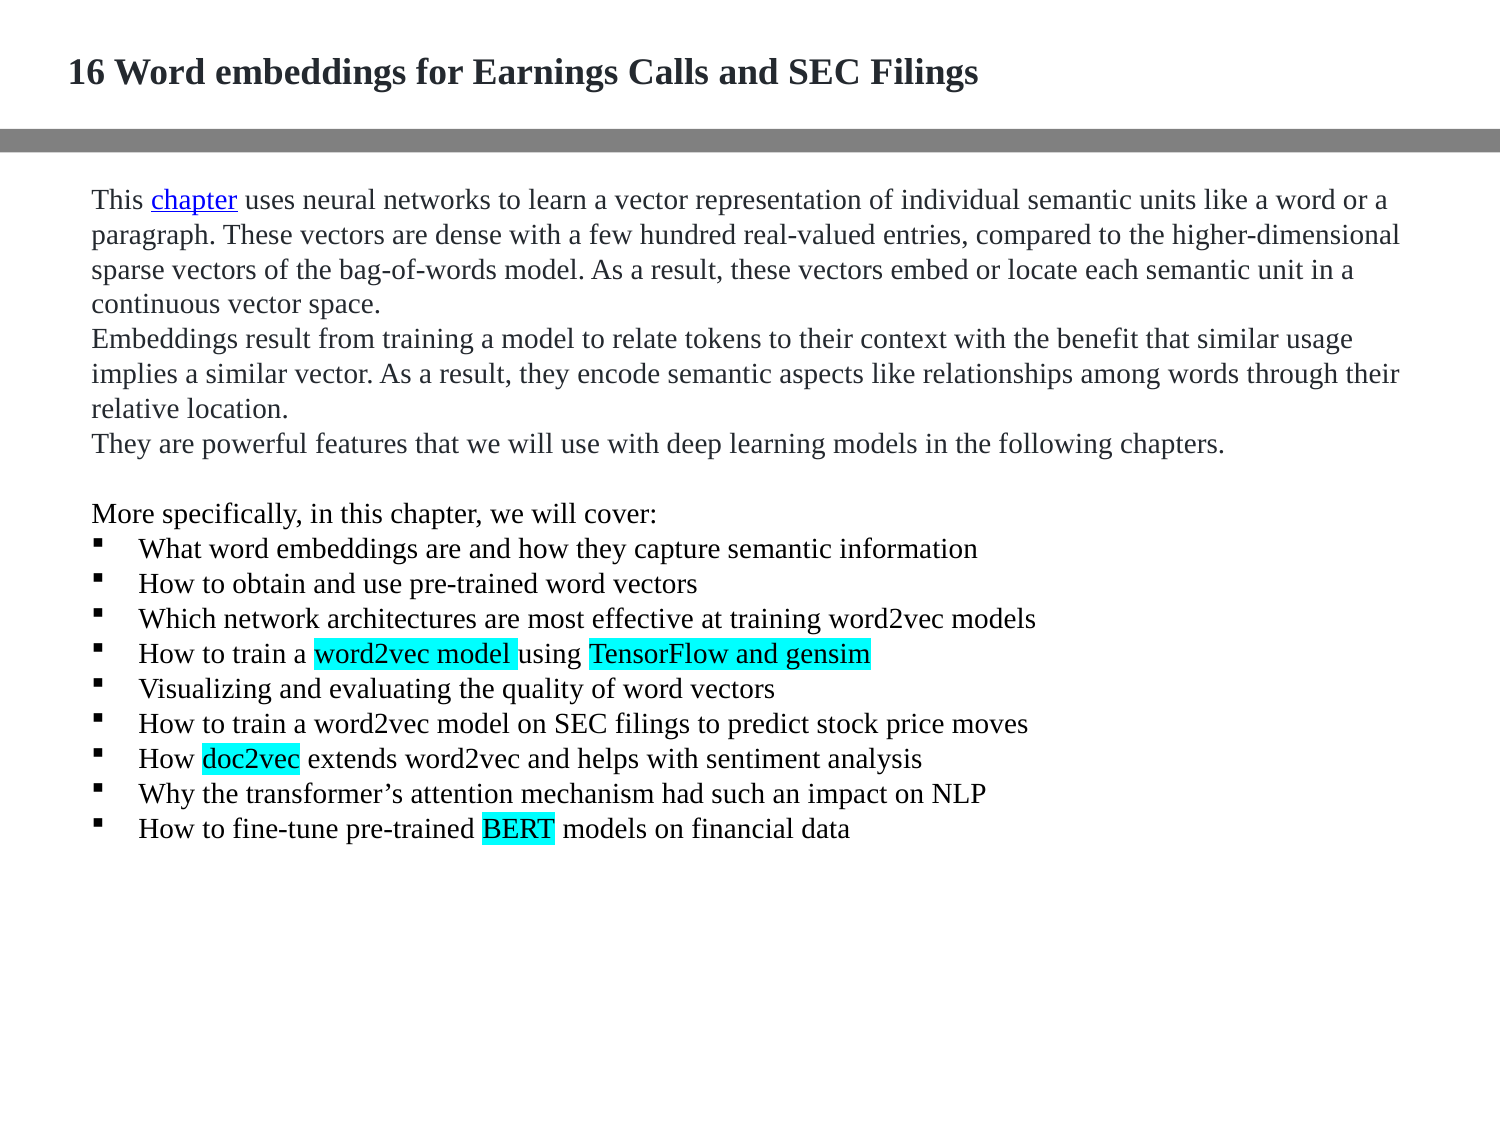

16 Word embeddings for Earnings Calls and SEC Filings

This chapter uses neural networks to learn a vector representation of individual semantic units like a word or a paragraph. These vectors are dense with a few hundred real-valued entries, compared to the higher-dimensional sparse vectors of the bag-of-words model. As a result, these vectors embed or locate each semantic unit in a continuous vector space.
Embeddings result from training a model to relate tokens to their context with the benefit that similar usage implies a similar vector. As a result, they encode semantic aspects like relationships among words through their relative location.
They are powerful features that we will use with deep learning models in the following chapters.

More specifically, in this chapter, we will cover:
What word embeddings are and how they capture semantic information
How to obtain and use pre-trained word vectors
Which network architectures are most effective at training word2vec models
How to train a word2vec model using TensorFlow and gensim
Visualizing and evaluating the quality of word vectors
How to train a word2vec model on SEC filings to predict stock price moves
How doc2vec extends word2vec and helps with sentiment analysis
Why the transformer’s attention mechanism had such an impact on NLP
How to fine-tune pre-trained BERT models on financial data